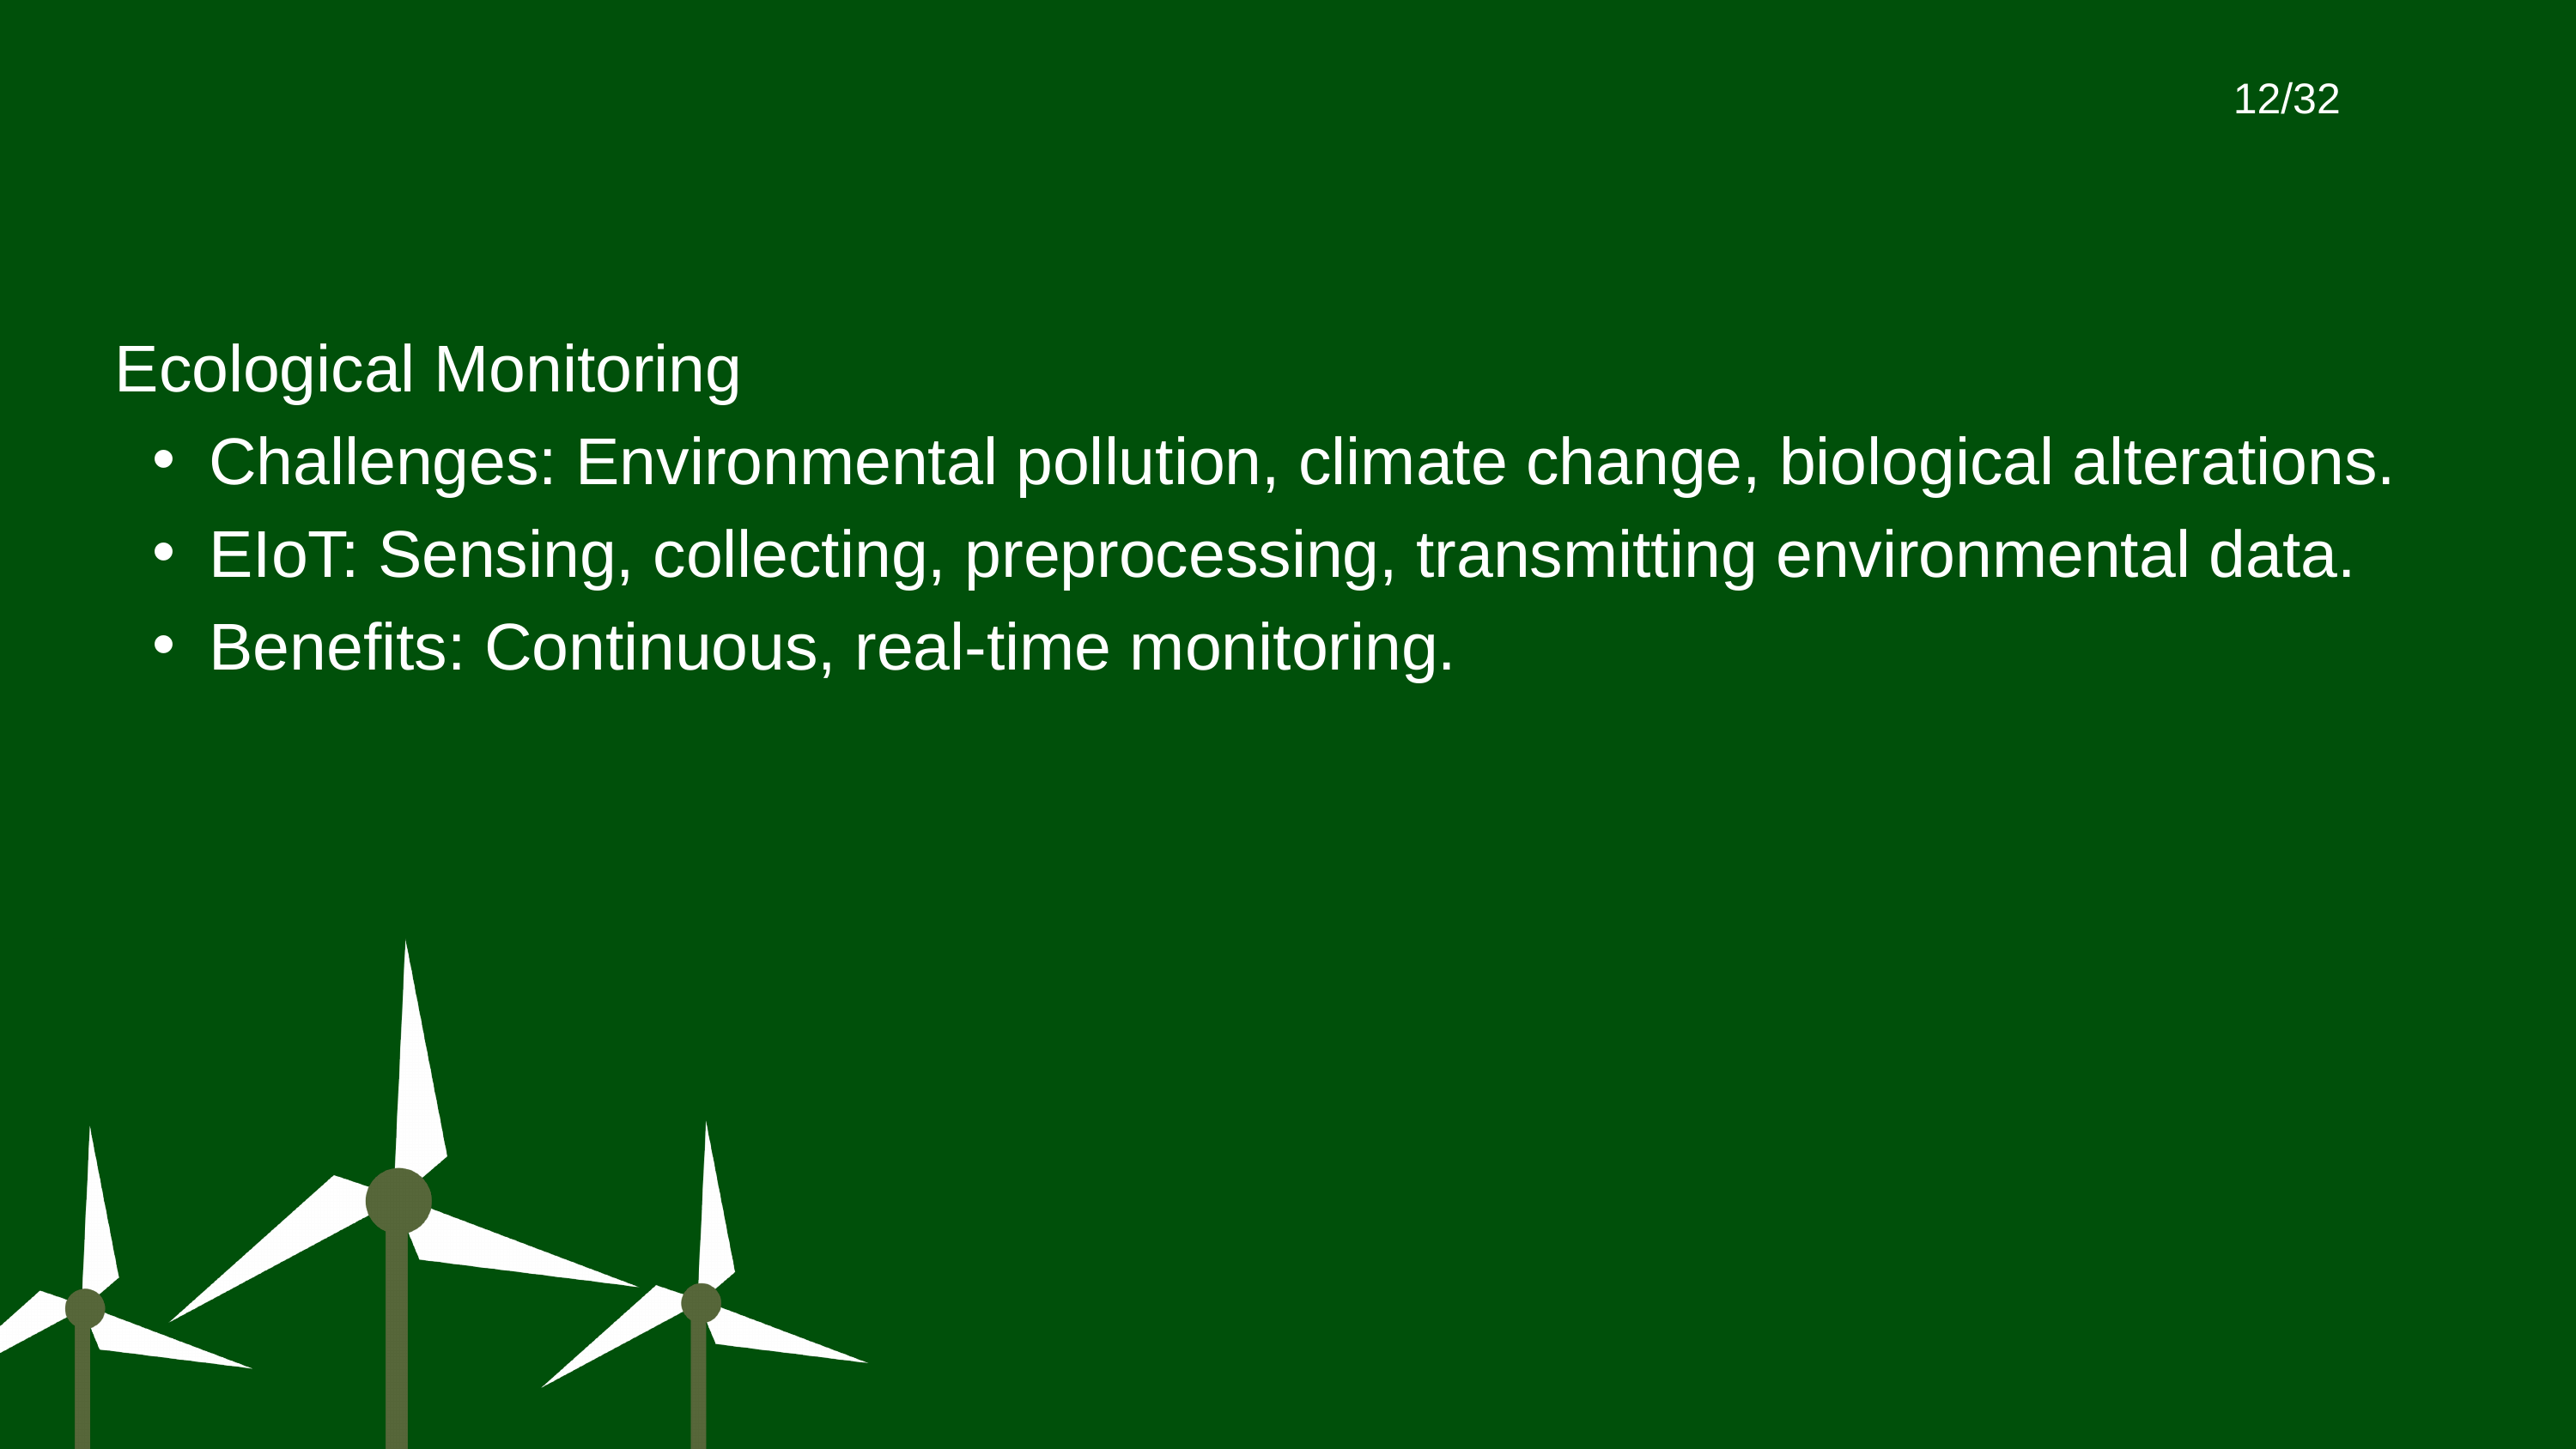

12/32

 Ecological Monitoring
Challenges: Environmental pollution, climate change, biological alterations.
EIoT: Sensing, collecting, preprocessing, transmitting environmental data.
Benefits: Continuous, real-time monitoring.